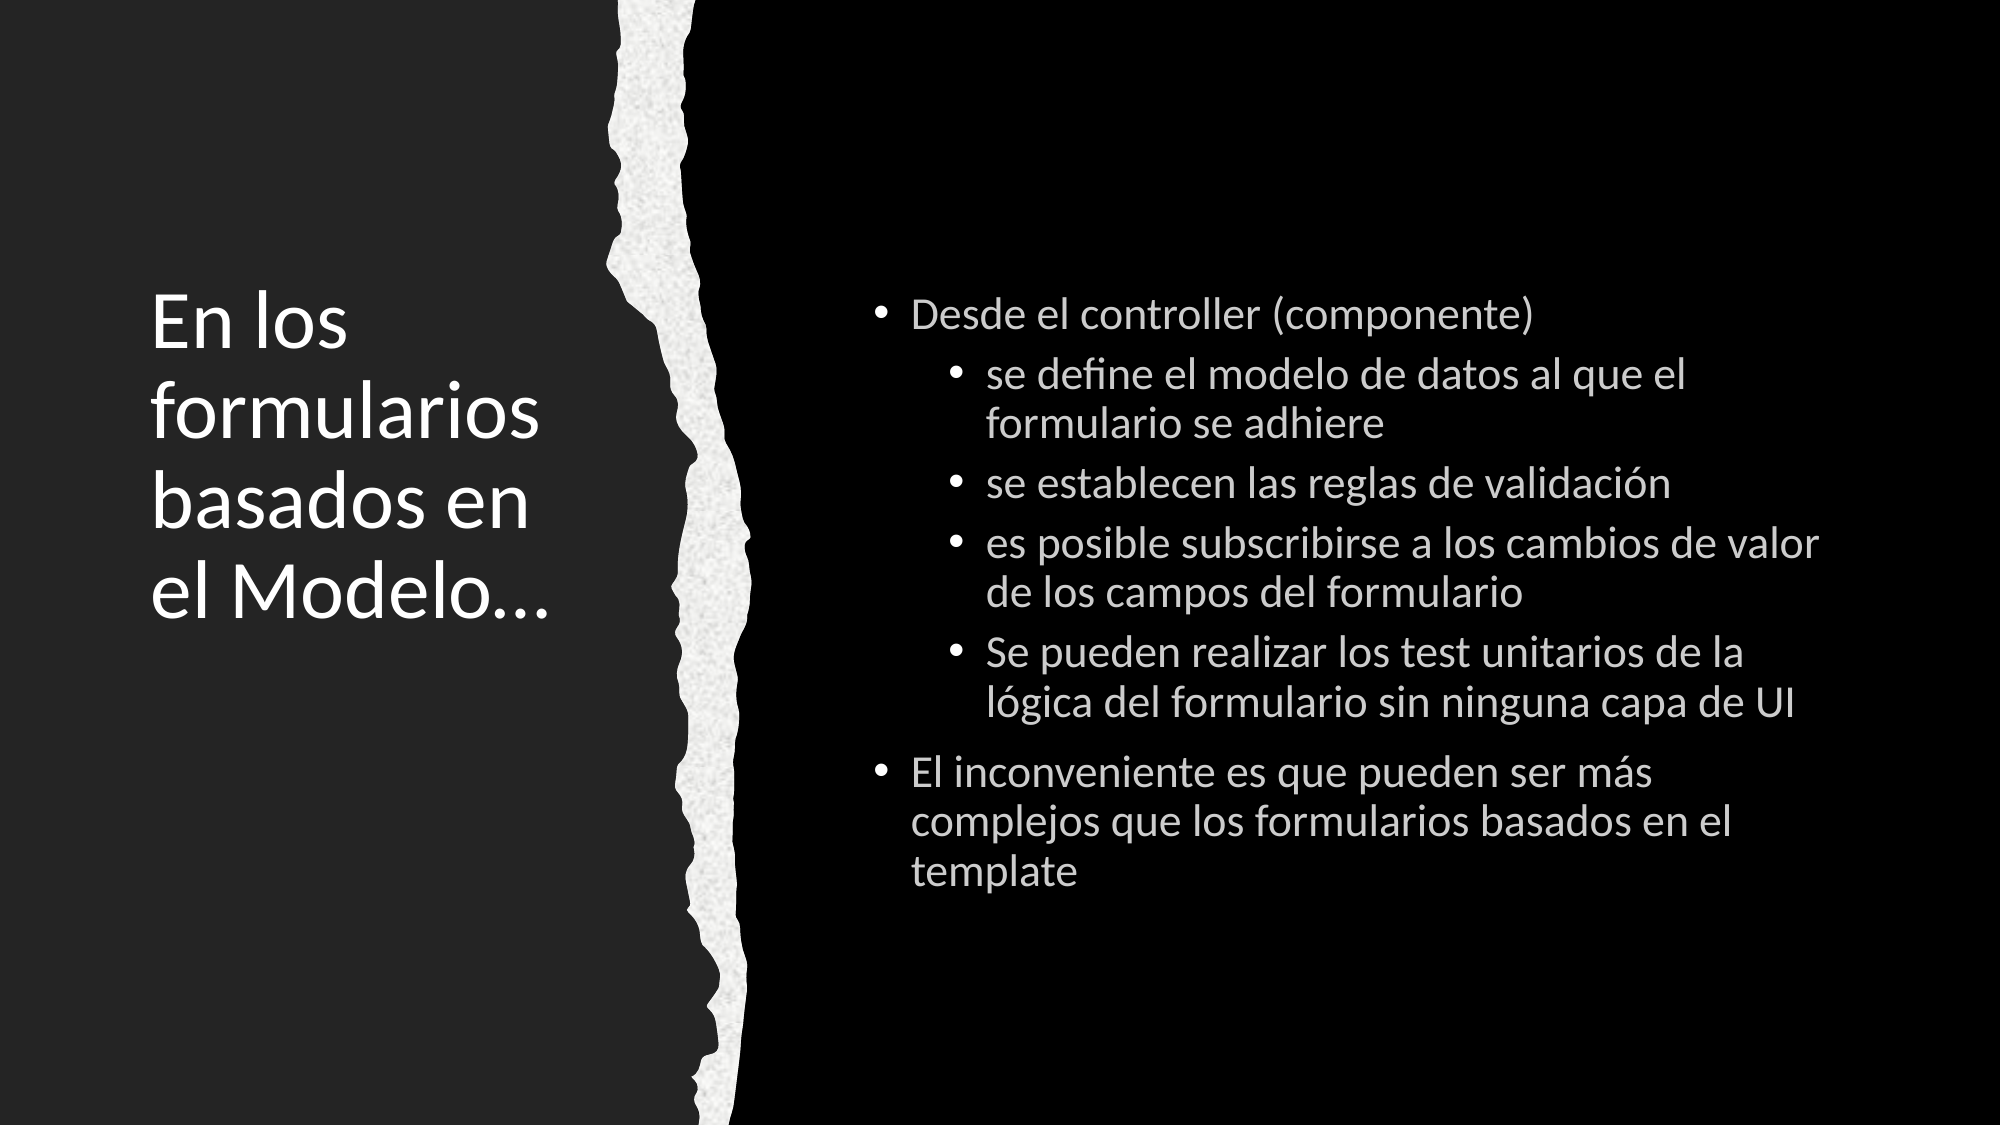

# En los formularios basados en el Modelo…
Desde el controller (componente)
se define el modelo de datos al que el formulario se adhiere
se establecen las reglas de validación
es posible subscribirse a los cambios de valor de los campos del formulario
Se pueden realizar los test unitarios de la lógica del formulario sin ninguna capa de UI
El inconveniente es que pueden ser más complejos que los formularios basados en el template